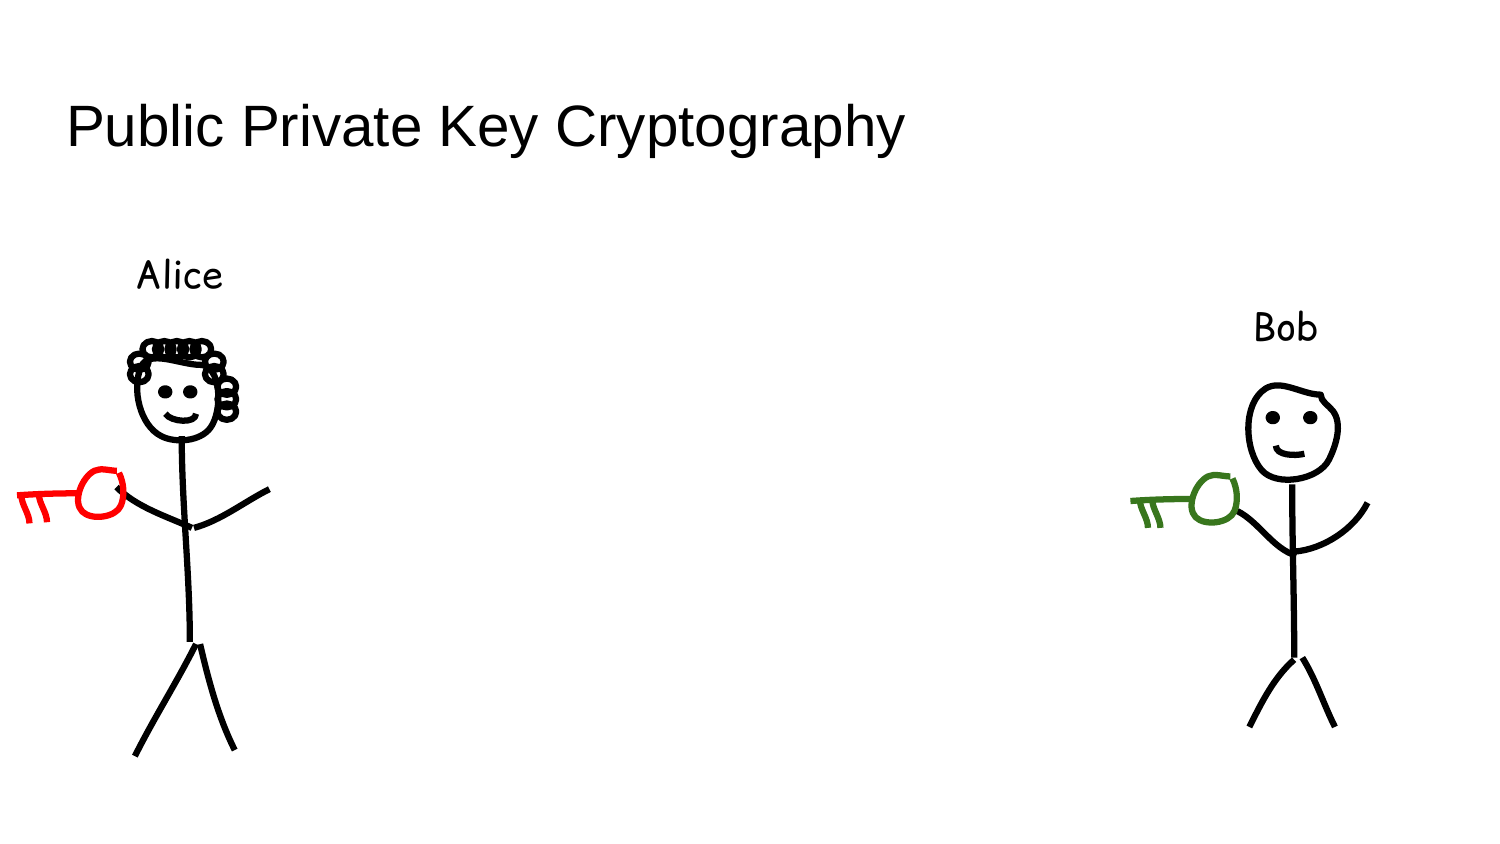

# Public Private Key Cryptography
Alice
Bob